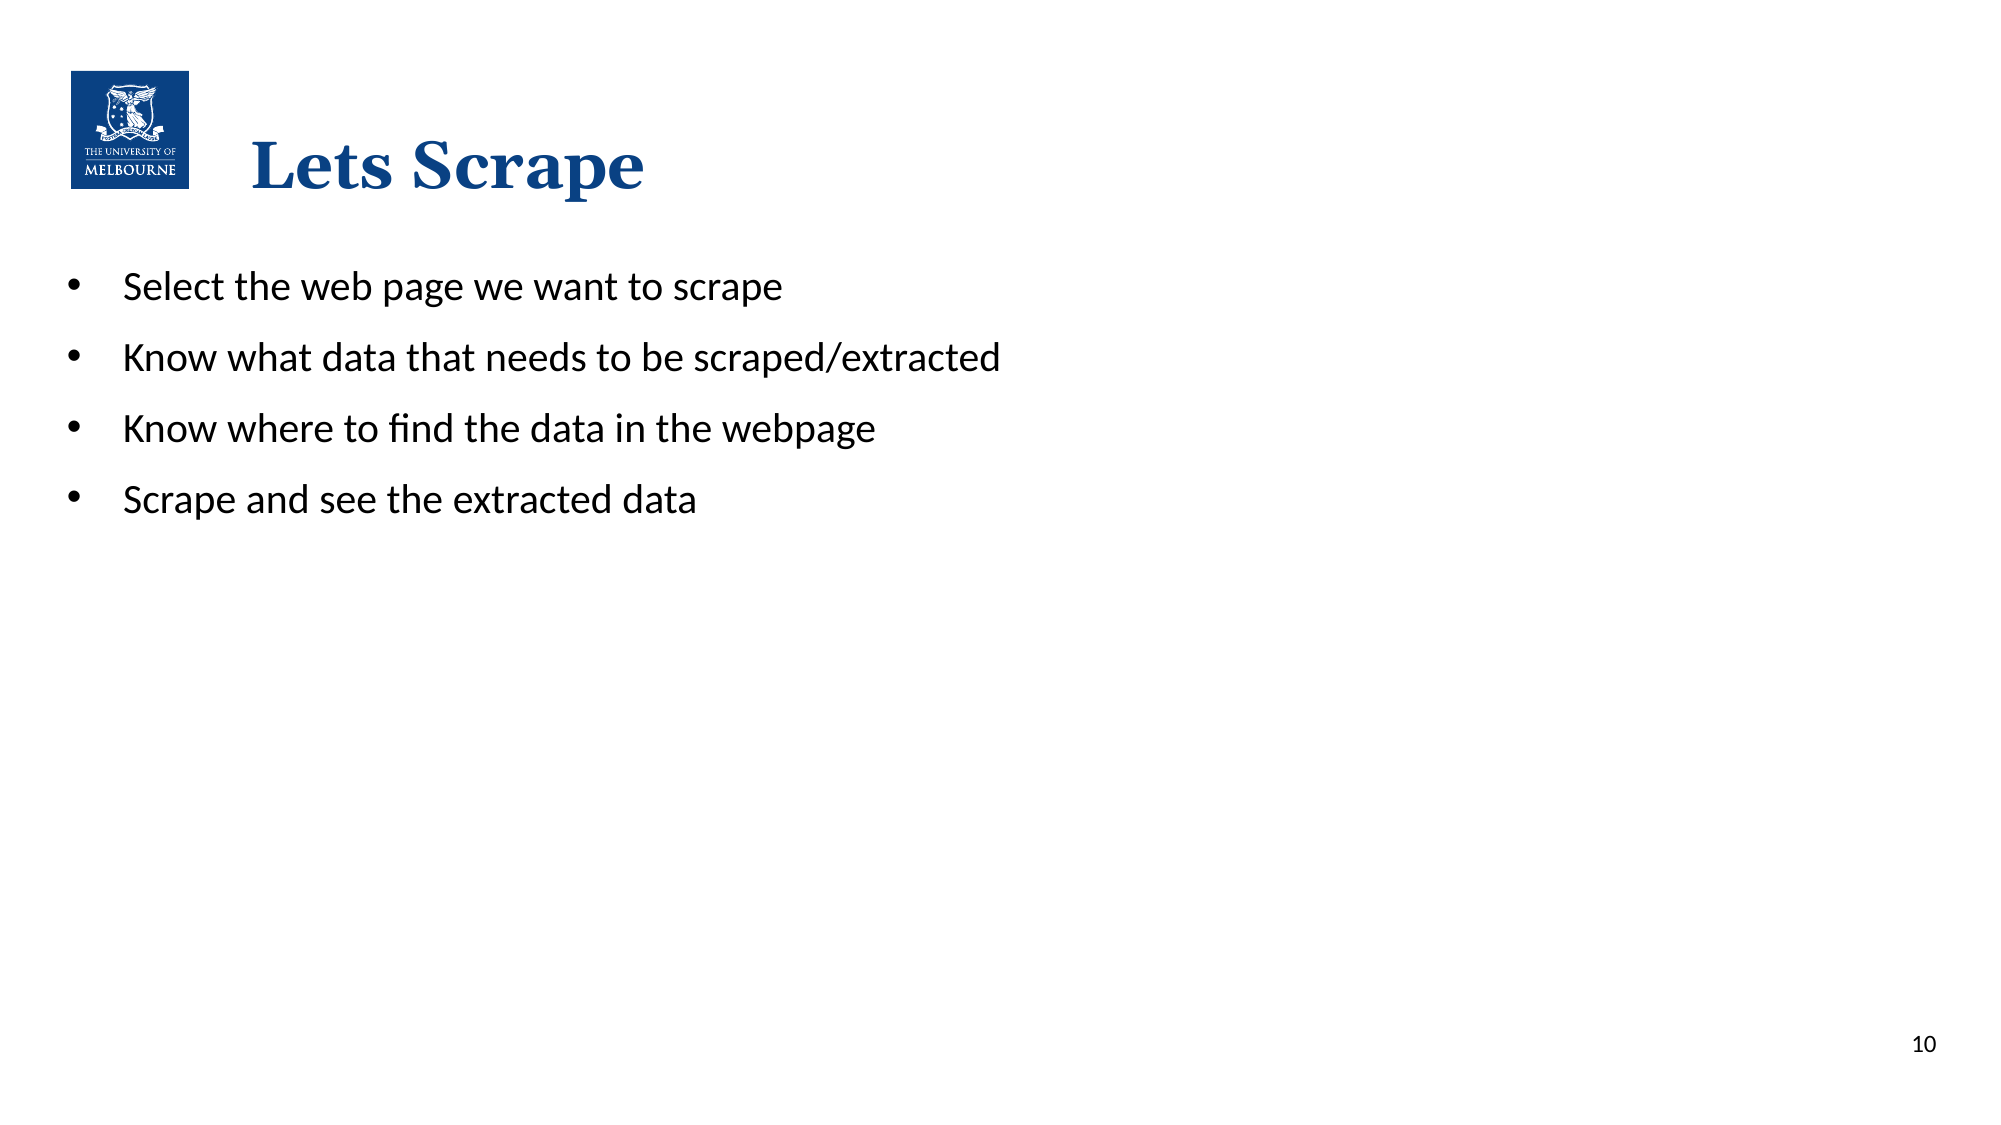

# Lets Scrape
Select the web page we want to scrape
Know what data that needs to be scraped/extracted
Know where to find the data in the webpage
Scrape and see the extracted data

10